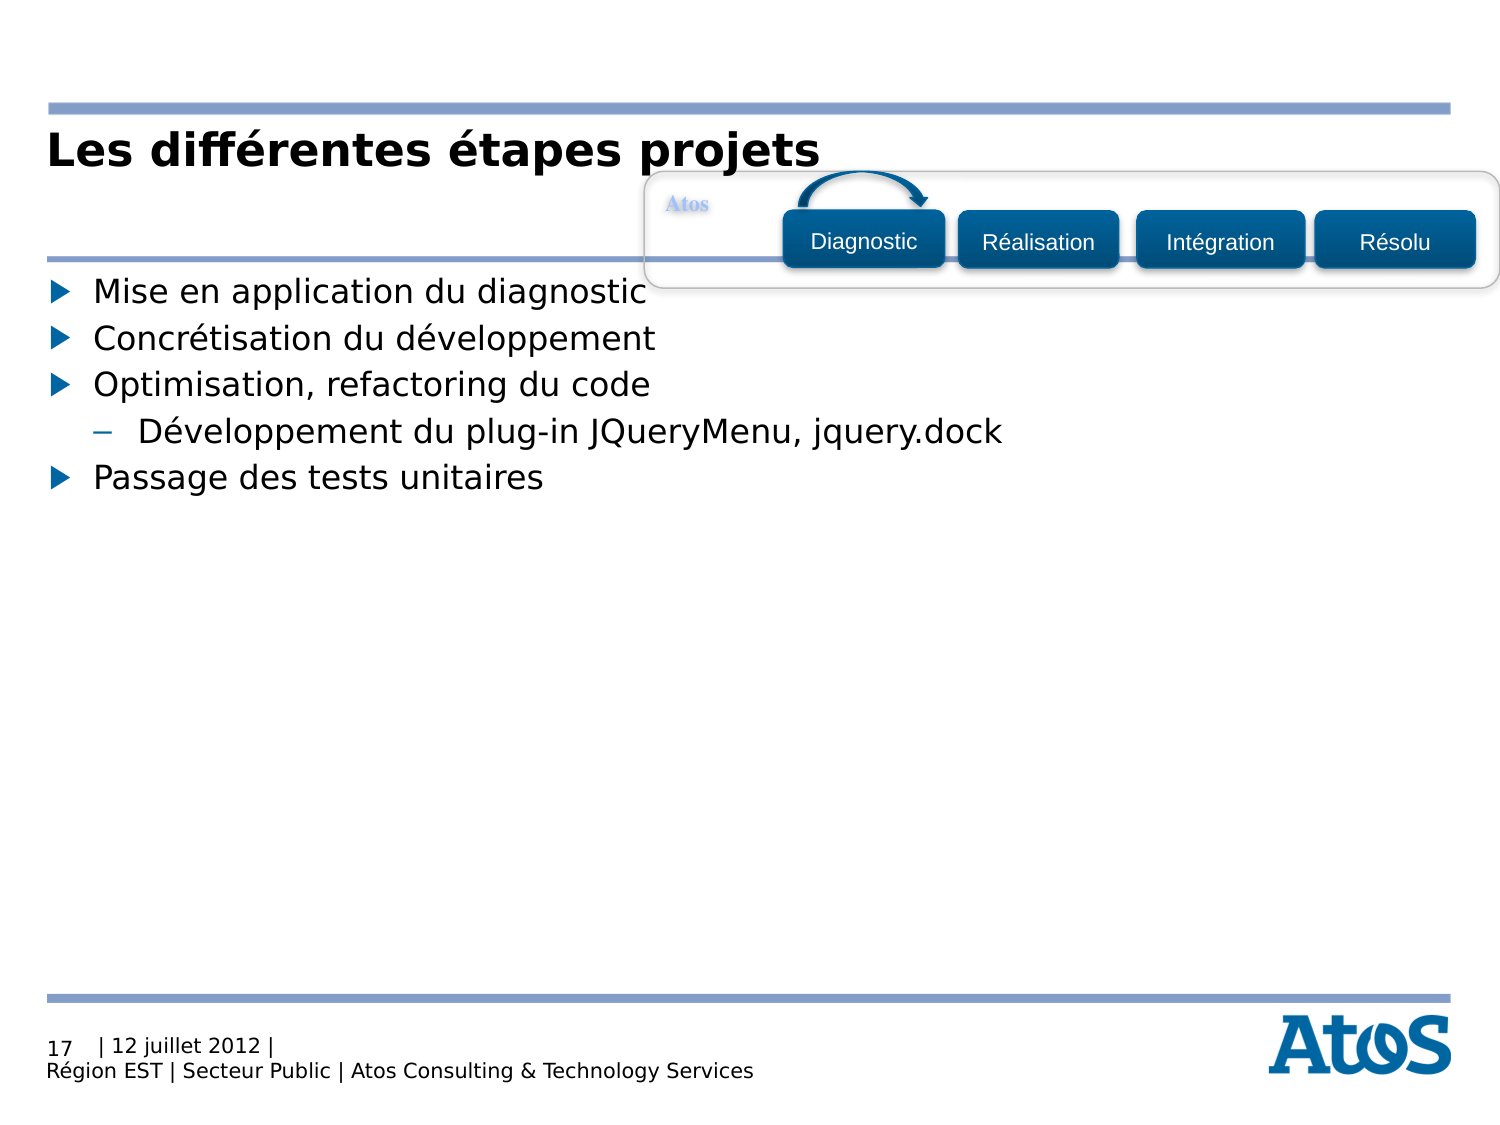

# Les différentes étapes projets
Mise en application du diagnostic
Concrétisation du développement
Optimisation, refactoring du code
Développement du plug-in JQueryMenu, jquery.dock
Passage des tests unitaires
17